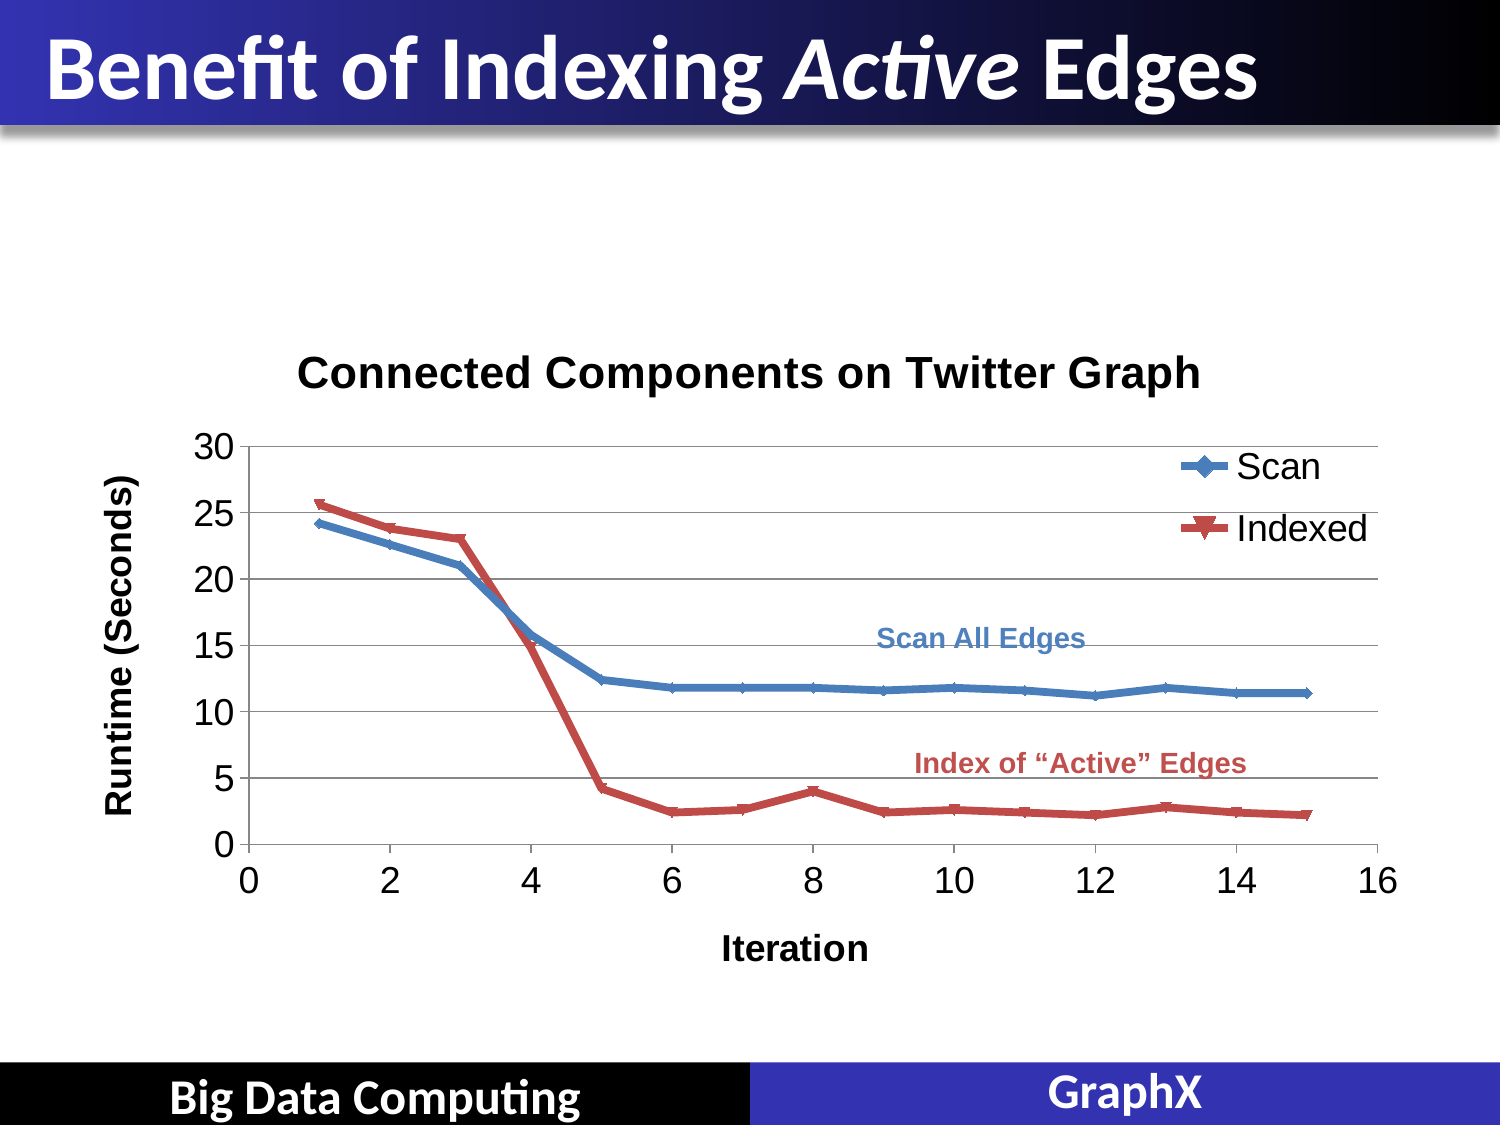

# Benefit of Indexing Active Edges

### Chart: Connected Components on Twitter Graph

| Category | Scan | Indexed |
|---|---|---|
Scan All Edges
Index of “Active” Edges
GraphX
Big Data Computing